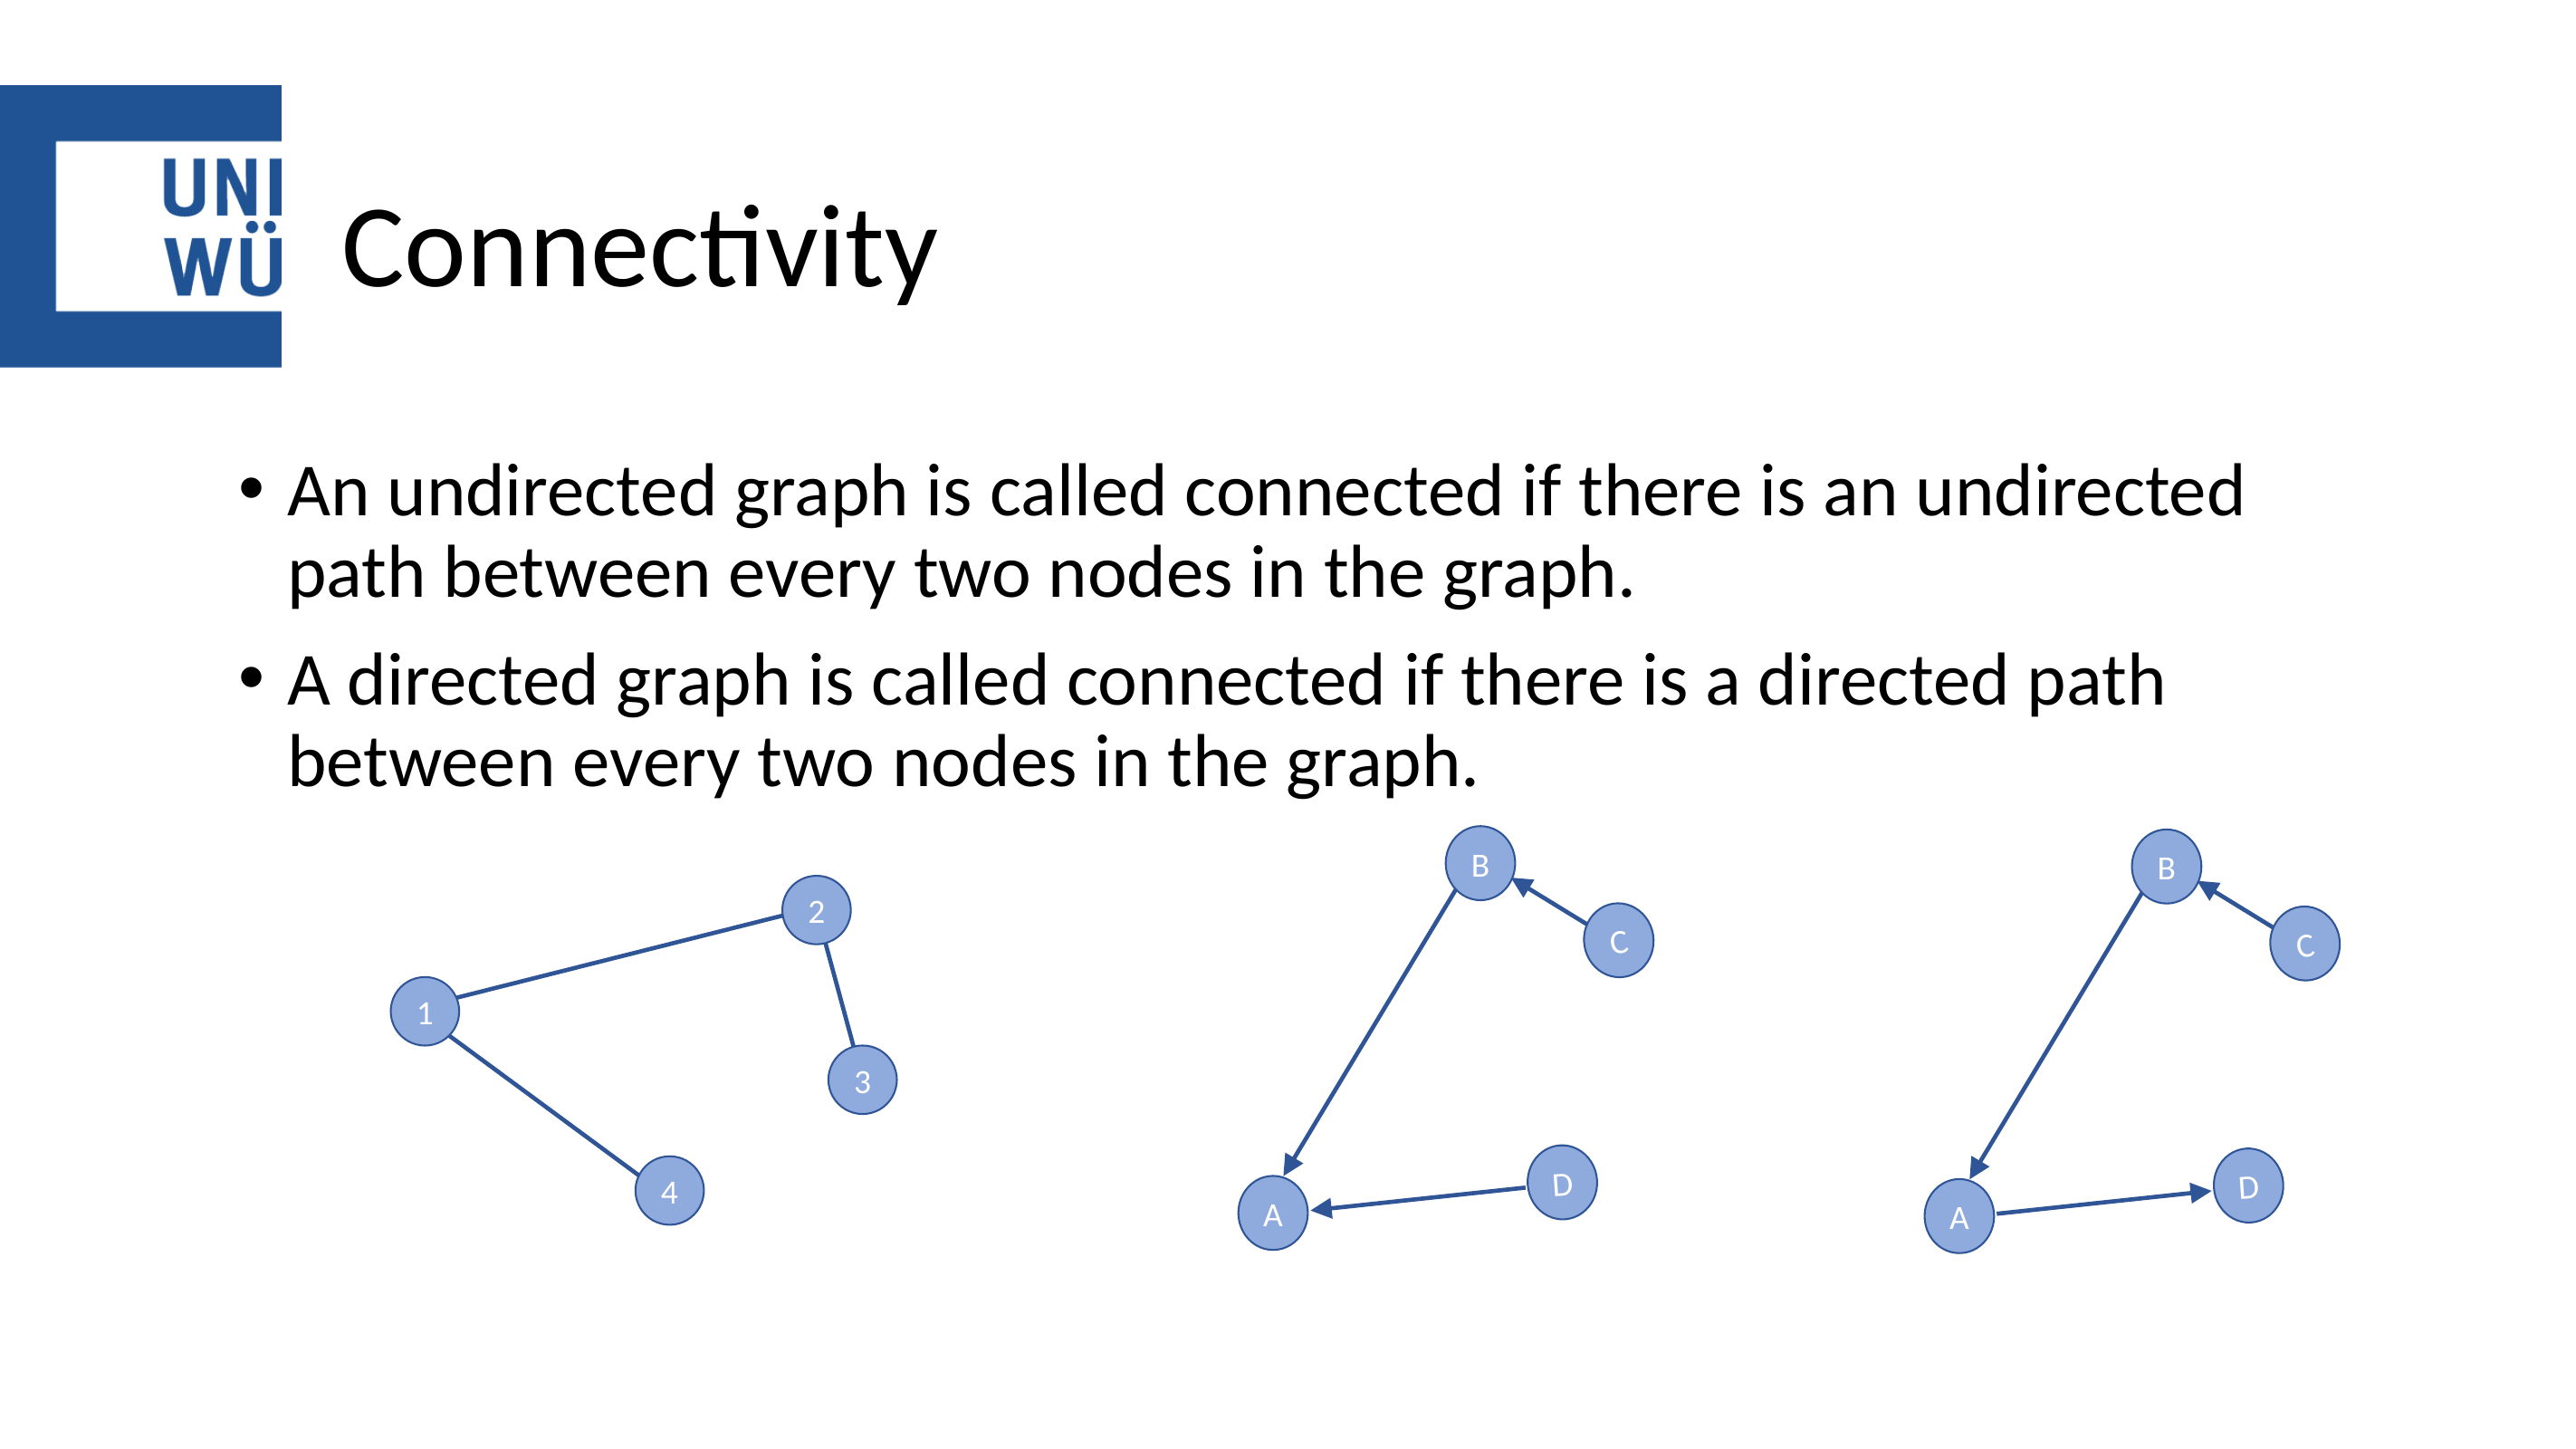

# Connectivity
An undirected graph is called connected if there is an undirected path between every two nodes in the graph.
A directed graph is called connected if there is a directed path between every two nodes in the graph.
B
A
C
D
B
A
C
D
2
1
3
4